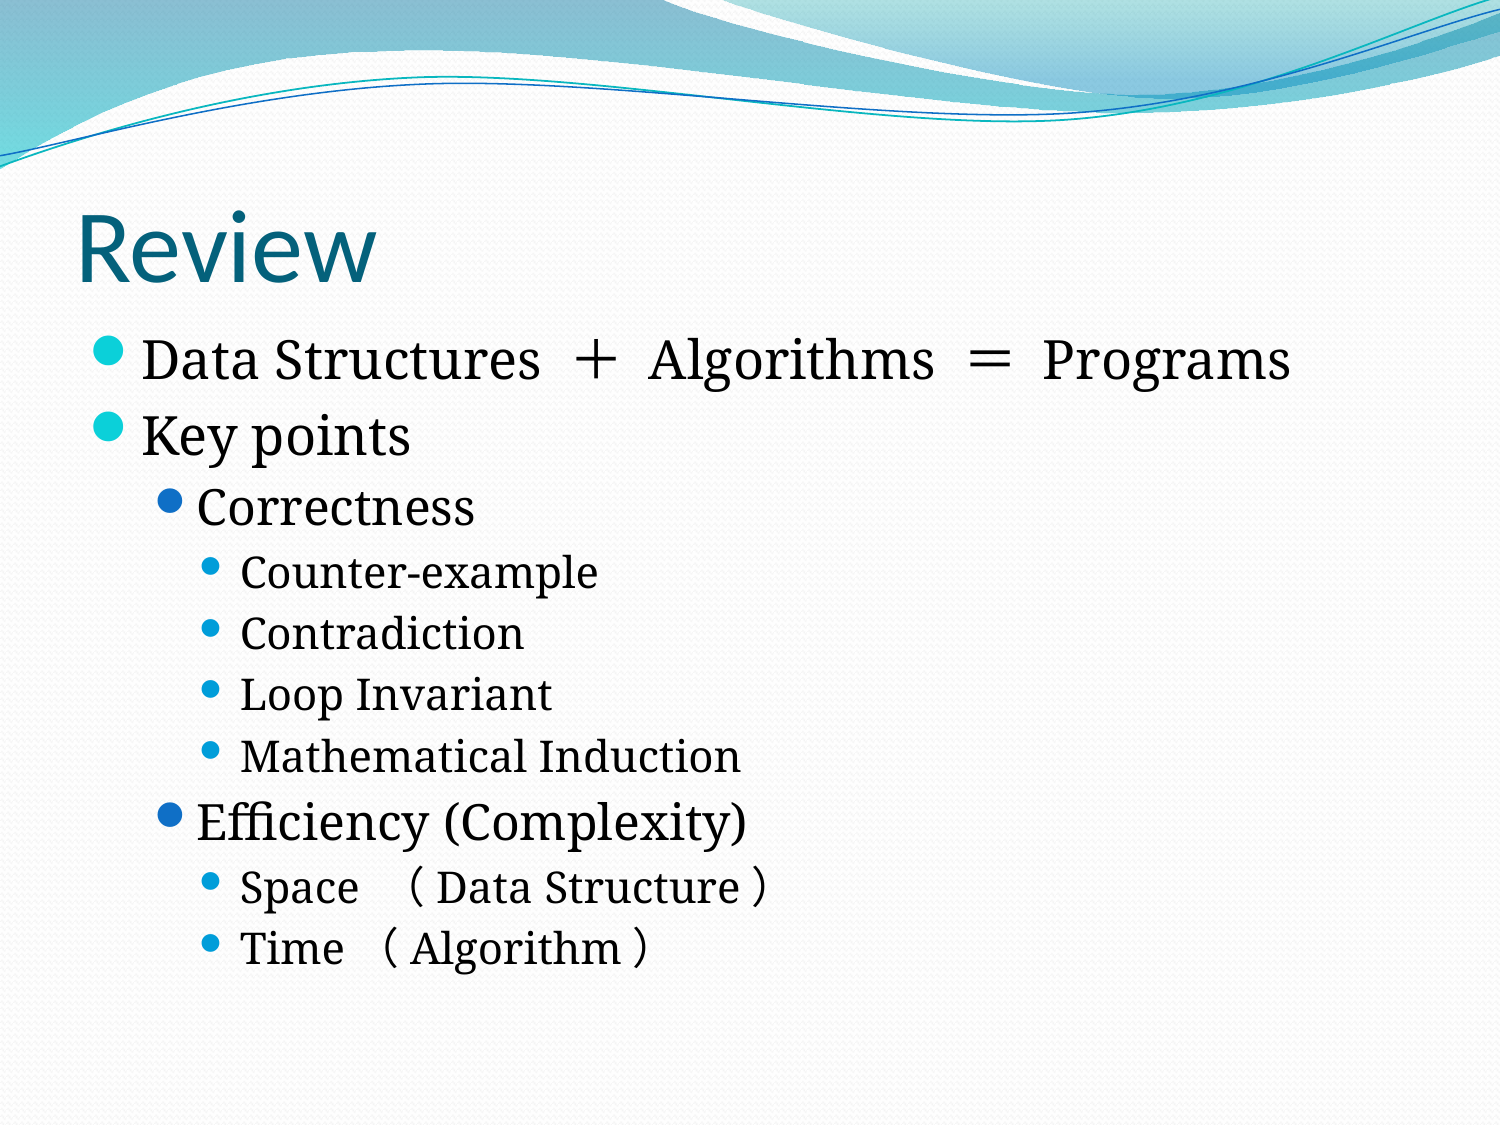

# Review
Data Structures ＋ Algorithms ＝ Programs
Key points
Correctness
Counter-example
Contradiction
Loop Invariant
Mathematical Induction
Efficiency (Complexity)
Space （Data Structure）
Time（Algorithm）